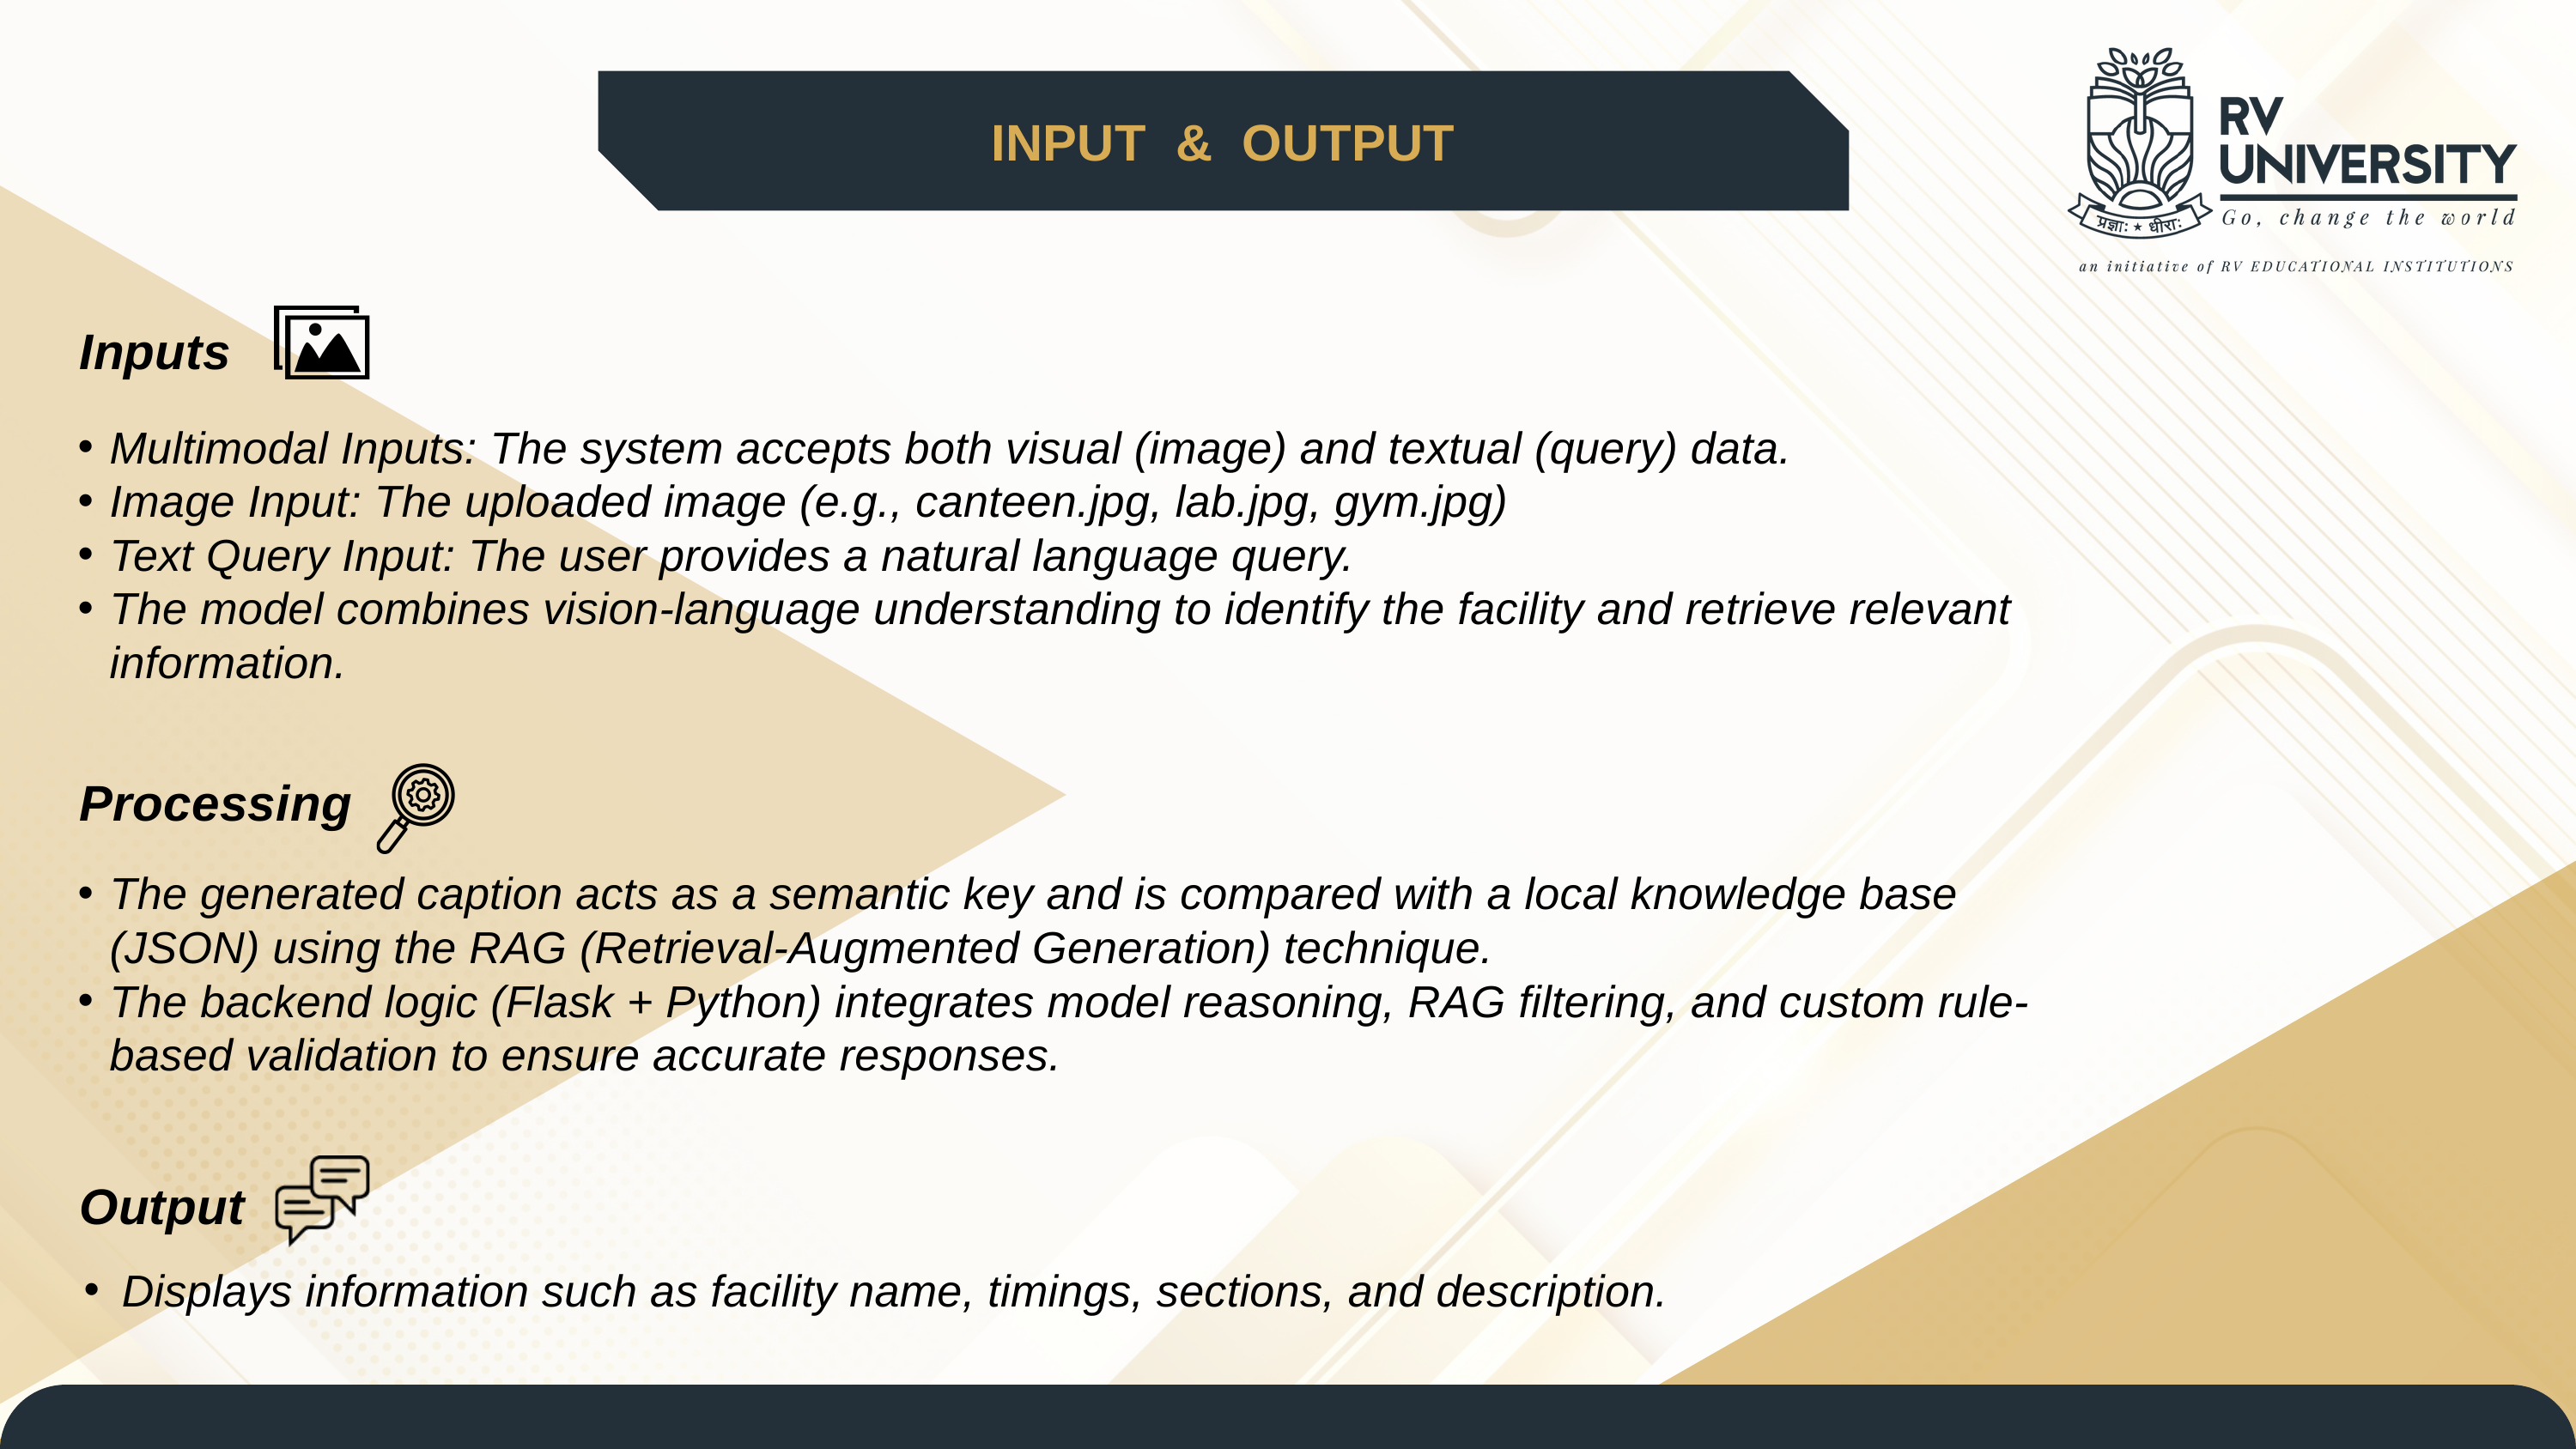

INPUT  &  OUTPUT

Inputs

Multimodal Inputs: The system accepts both visual (image) and textual (query) data.
Image Input: The uploaded image (e.g., canteen.jpg, lab.jpg, gym.jpg)
Text Query Input: The user provides a natural language query.
The model combines vision-language understanding to identify the facility and retrieve relevant information.

Processing

The generated caption acts as a semantic key and is compared with a local knowledge base (JSON) using the RAG (Retrieval-Augmented Generation) technique.
The backend logic (Flask + Python) integrates model reasoning, RAG filtering, and custom rule-based validation to ensure accurate responses.

Output

Displays information such as facility name, timings, sections, and description.